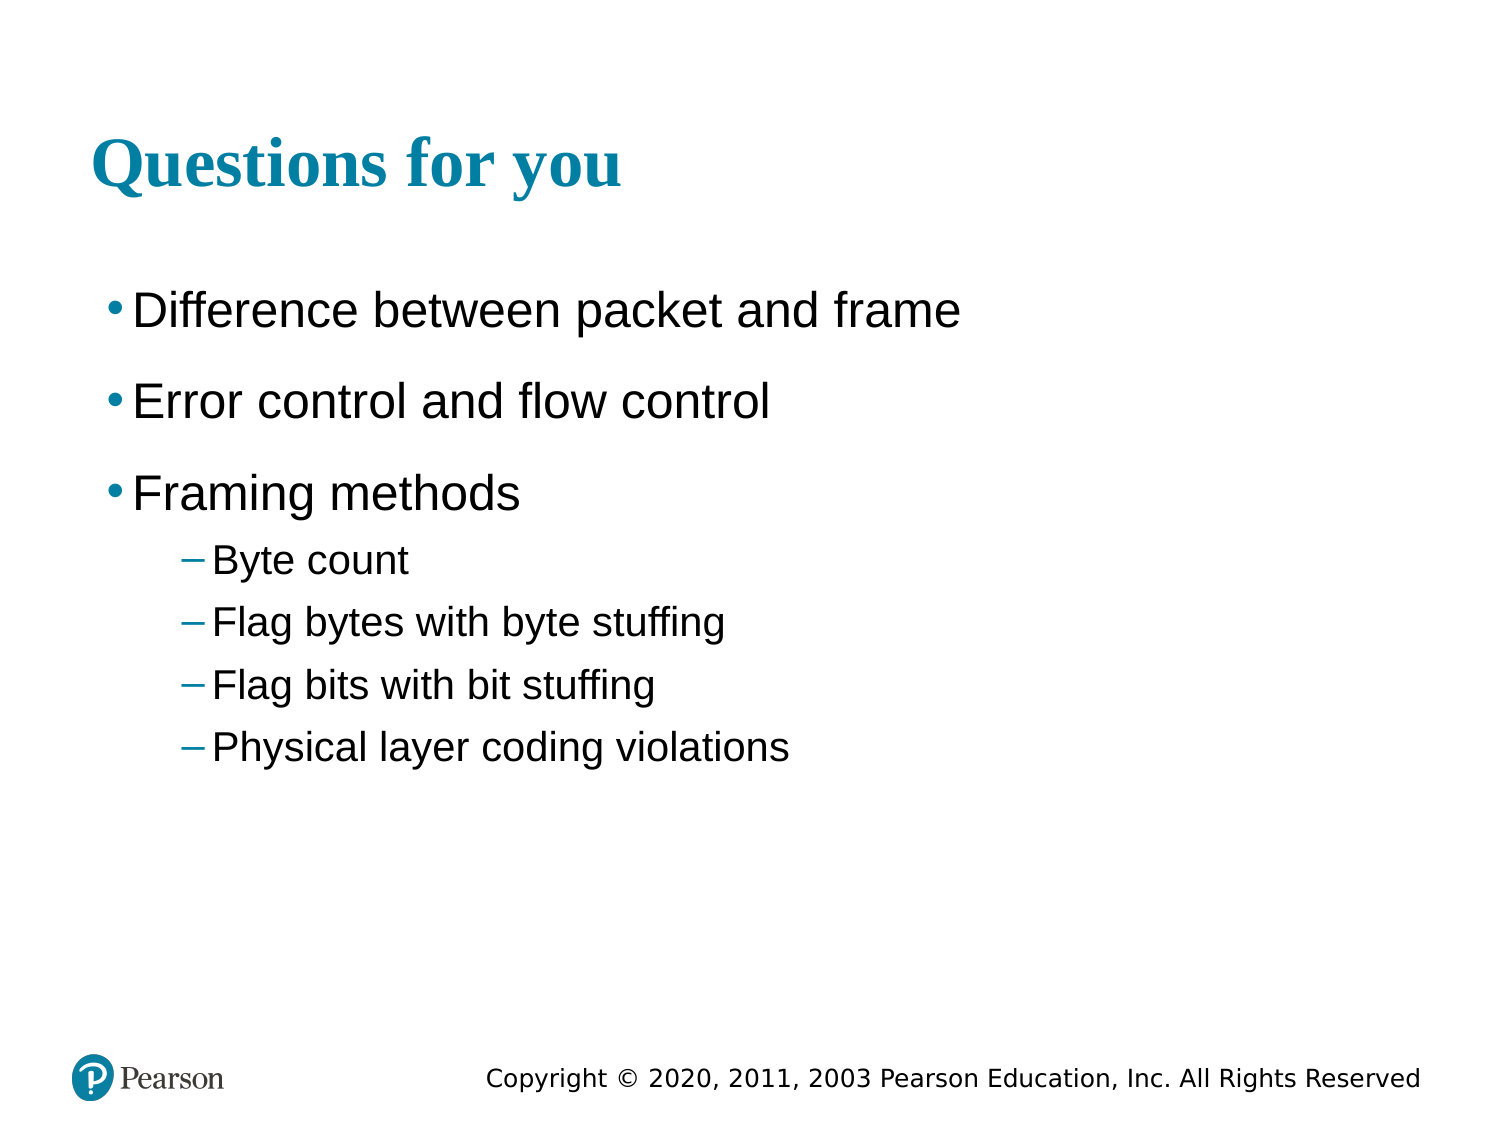

# Questions for you
Difference between packet and frame
Error control and flow control
Framing methods
Byte count
Flag bytes with byte stuffing
Flag bits with bit stuffing
Physical layer coding violations